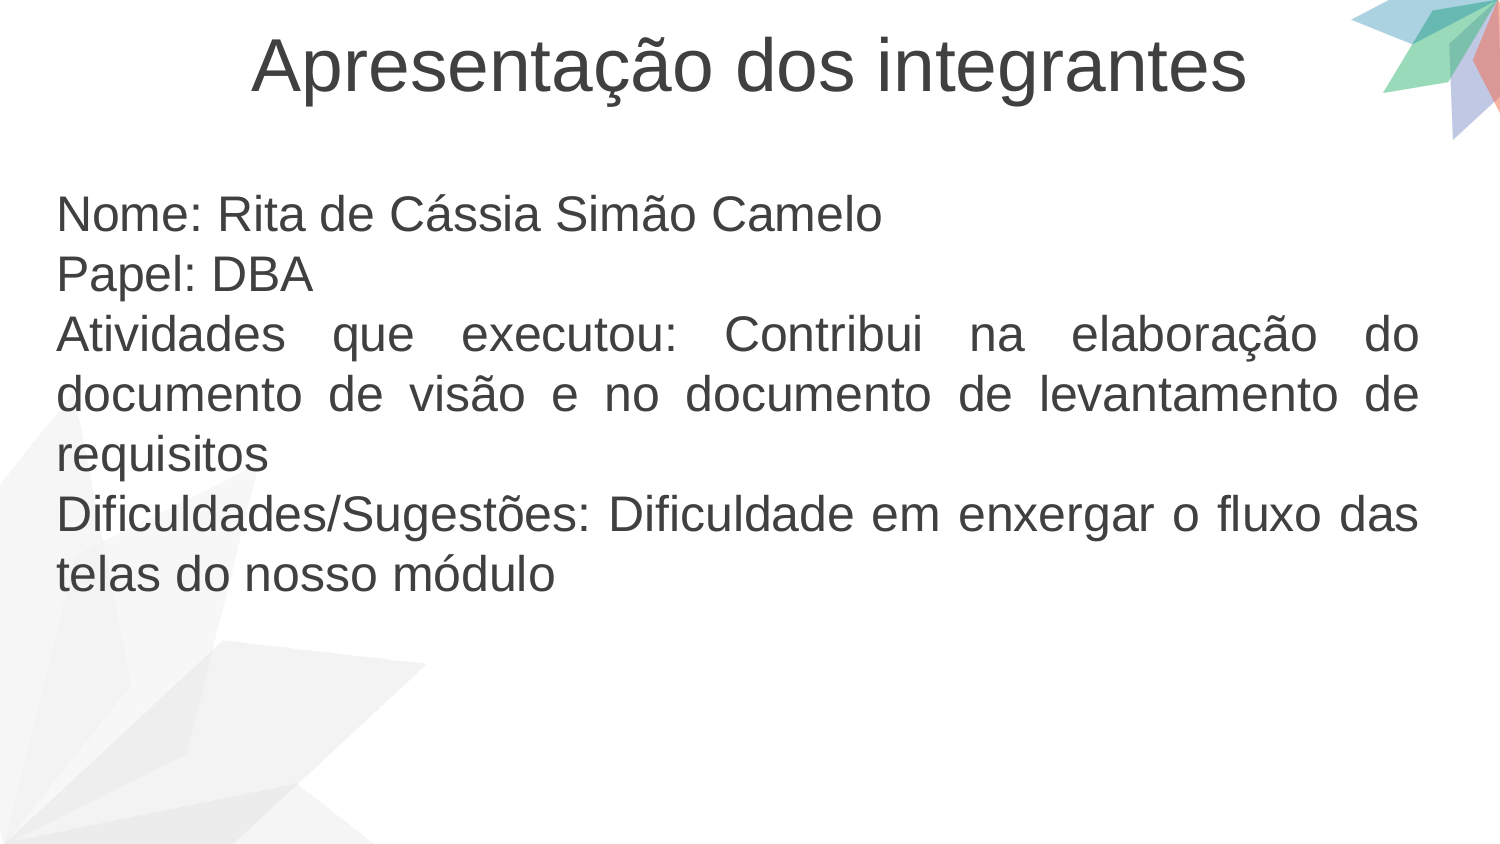

Apresentação dos integrantes
Nome: Rita de Cássia Simão Camelo
Papel: DBA
Atividades que executou: Contribui na elaboração do documento de visão e no documento de levantamento de requisitos
Dificuldades/Sugestões: Dificuldade em enxergar o fluxo das telas do nosso módulo